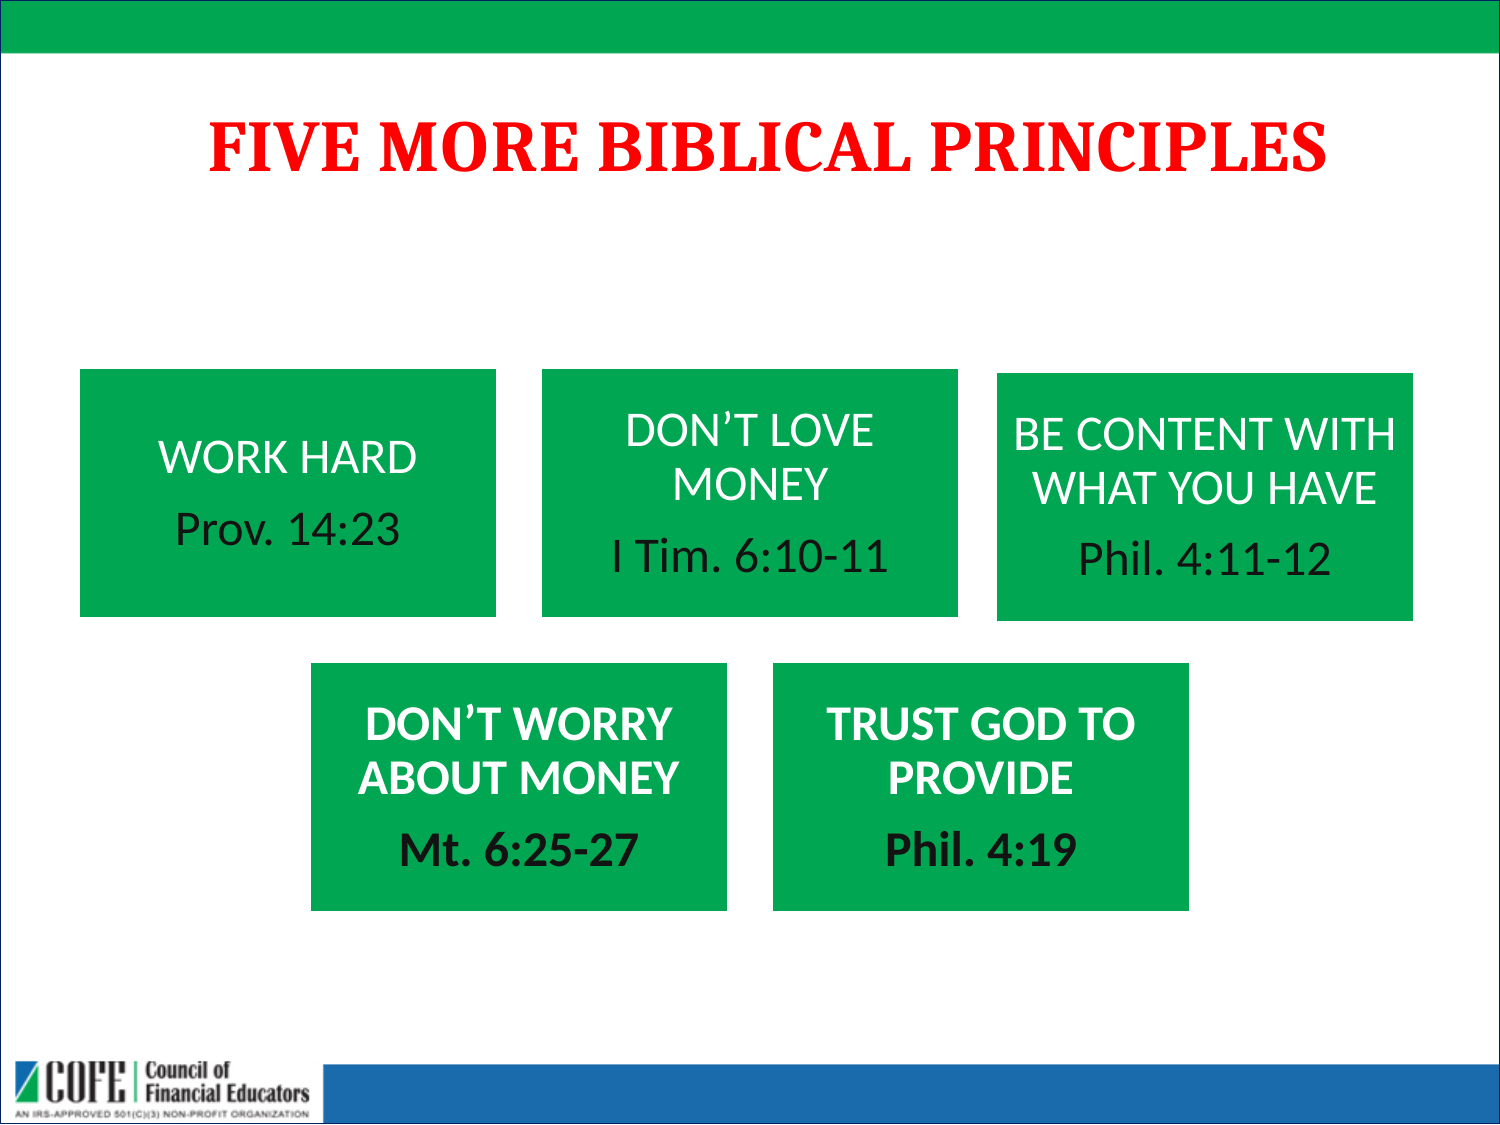

# FIVE MORE BIBLICAL PRINCIPLES DEALING WITH MONEY
WORK HARD
Prov. 14:23
DON’T LOVE MONEY
I Tim. 6:10-11
BE CONTENT WITH WHAT YOU HAVE
Phil. 4:11-12
DON’T WORRY ABOUT MONEY
Mt. 6:25-27
TRUST GOD TO PROVIDE
Phil. 4:19